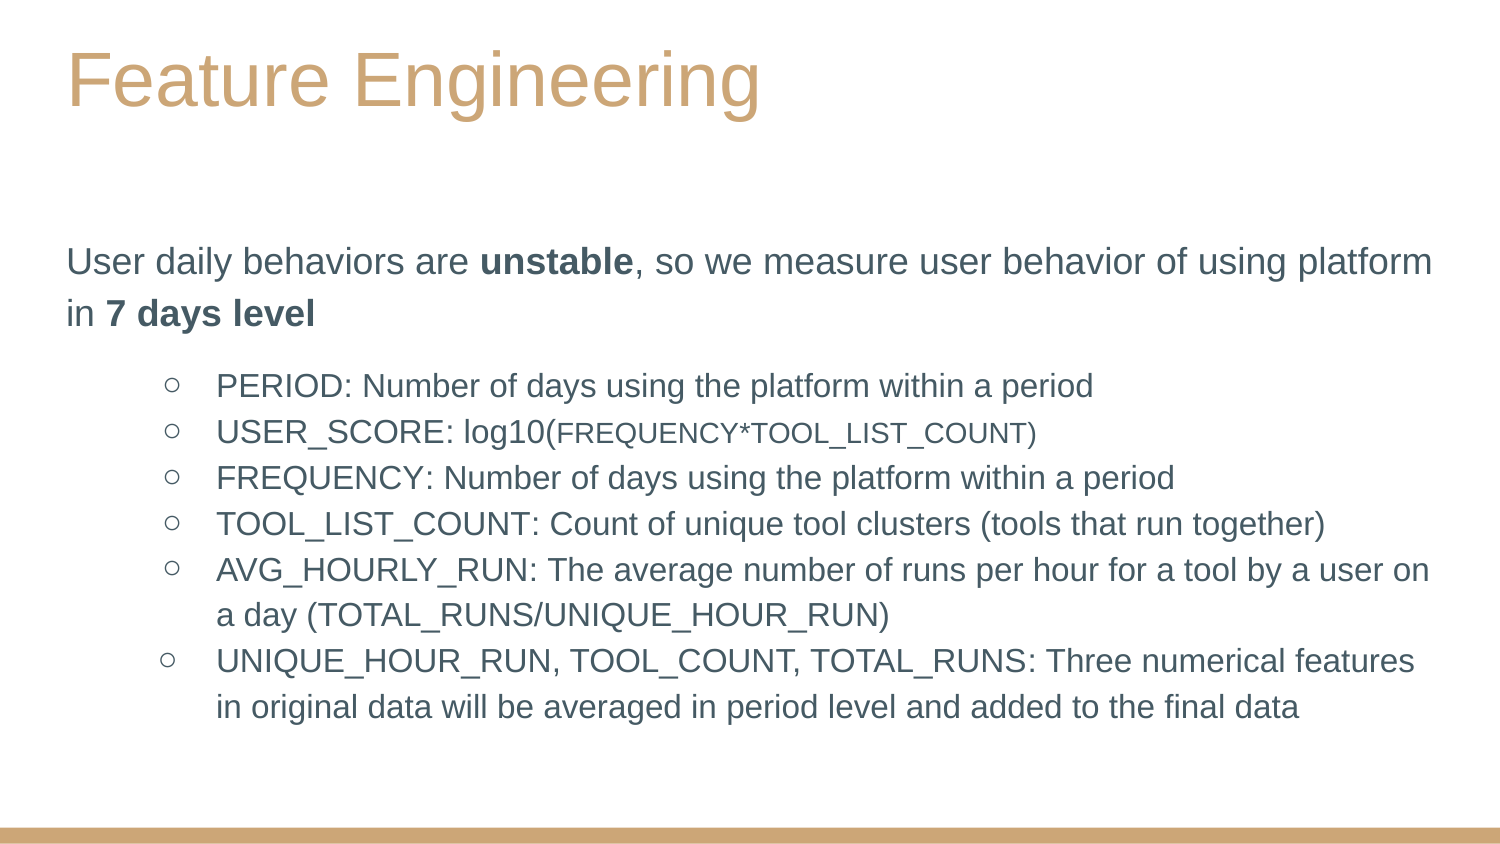

# Feature Engineering
User daily behaviors are unstable, so we measure user behavior of using platform in 7 days level
PERIOD: Number of days using the platform within a period
USER_SCORE: log10(FREQUENCY*TOOL_LIST_COUNT)
FREQUENCY: Number of days using the platform within a period
TOOL_LIST_COUNT: Count of unique tool clusters (tools that run together)
AVG_HOURLY_RUN: The average number of runs per hour for a tool by a user on a day (TOTAL_RUNS/UNIQUE_HOUR_RUN)
UNIQUE_HOUR_RUN, TOOL_COUNT, TOTAL_RUNS: Three numerical features in original data will be averaged in period level and added to the final data